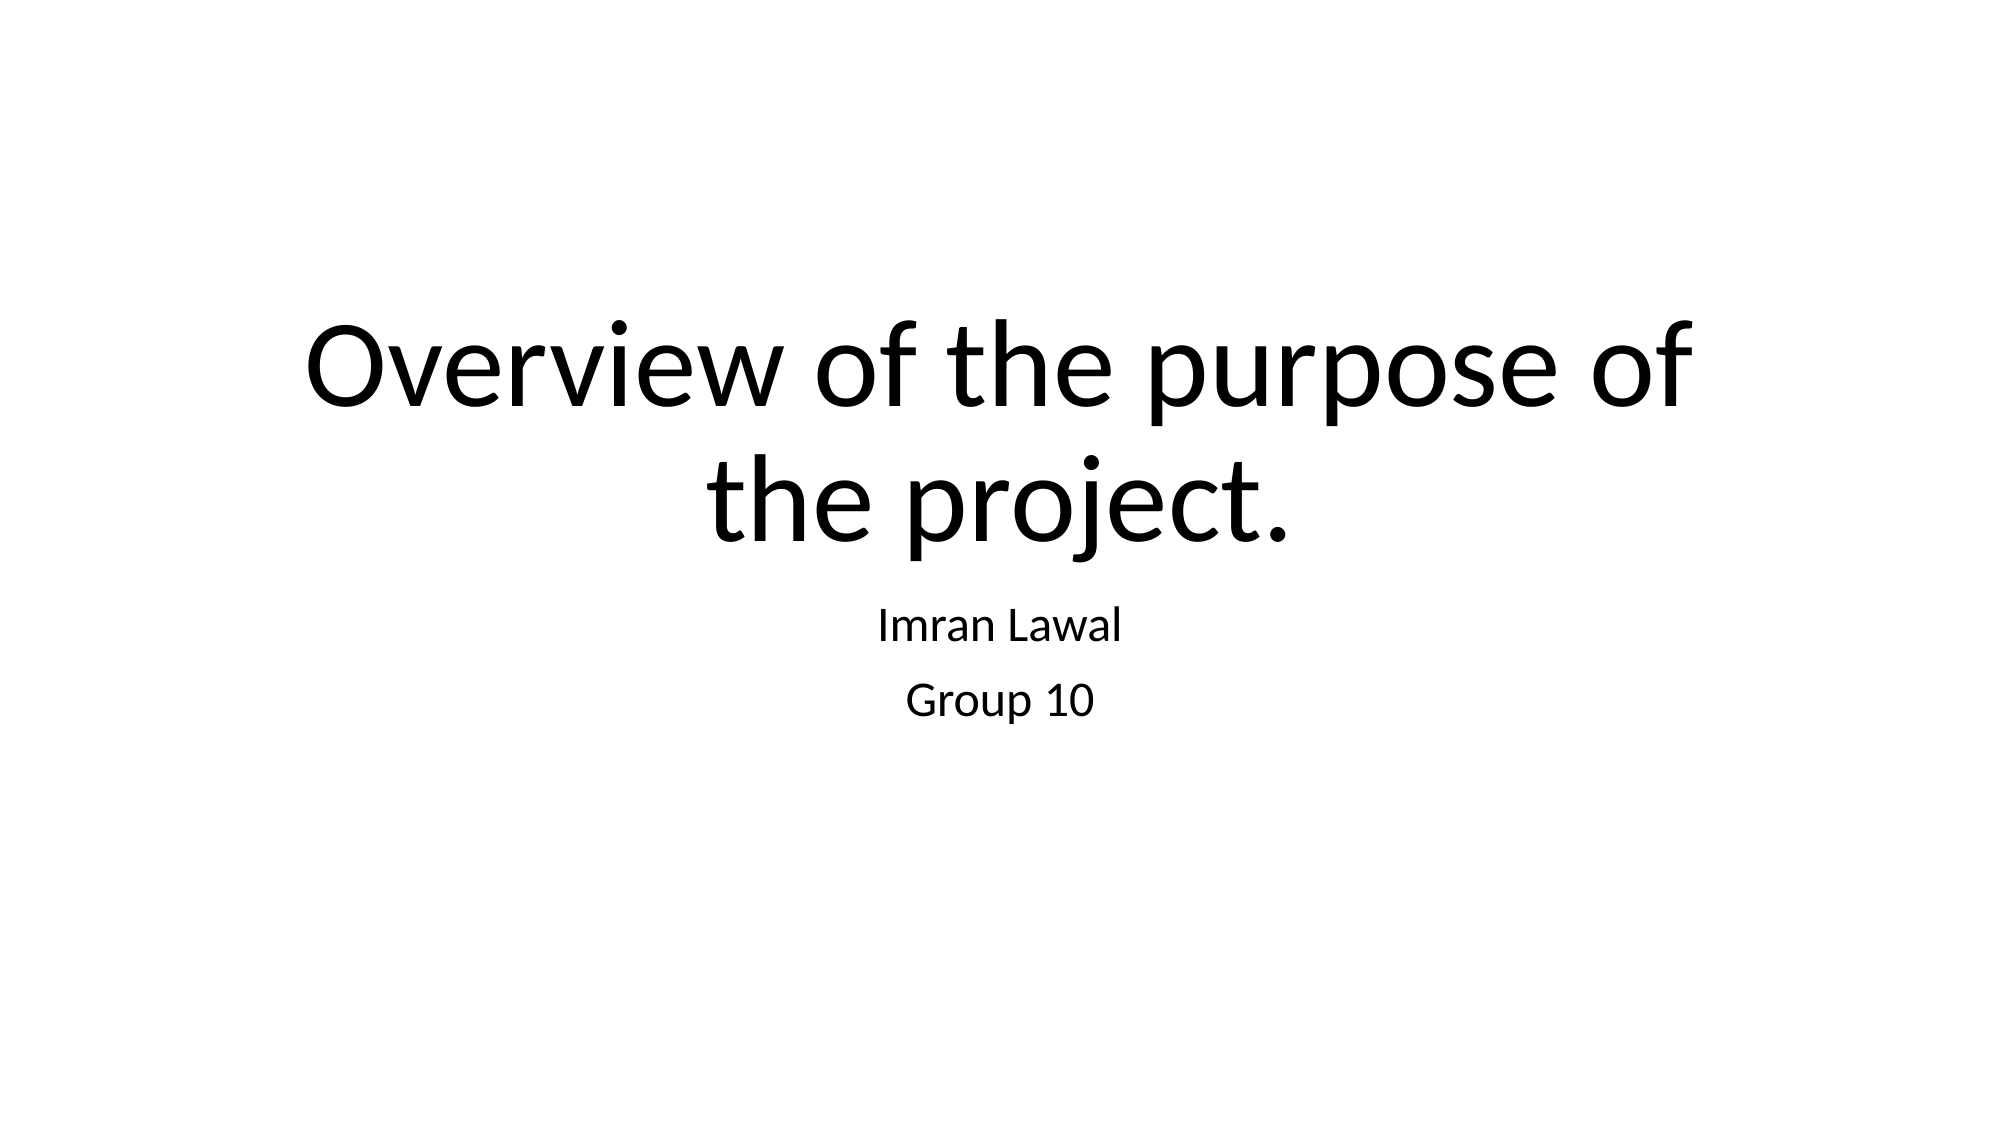

# Overview of the purpose of the project.
Imran Lawal
Group 10